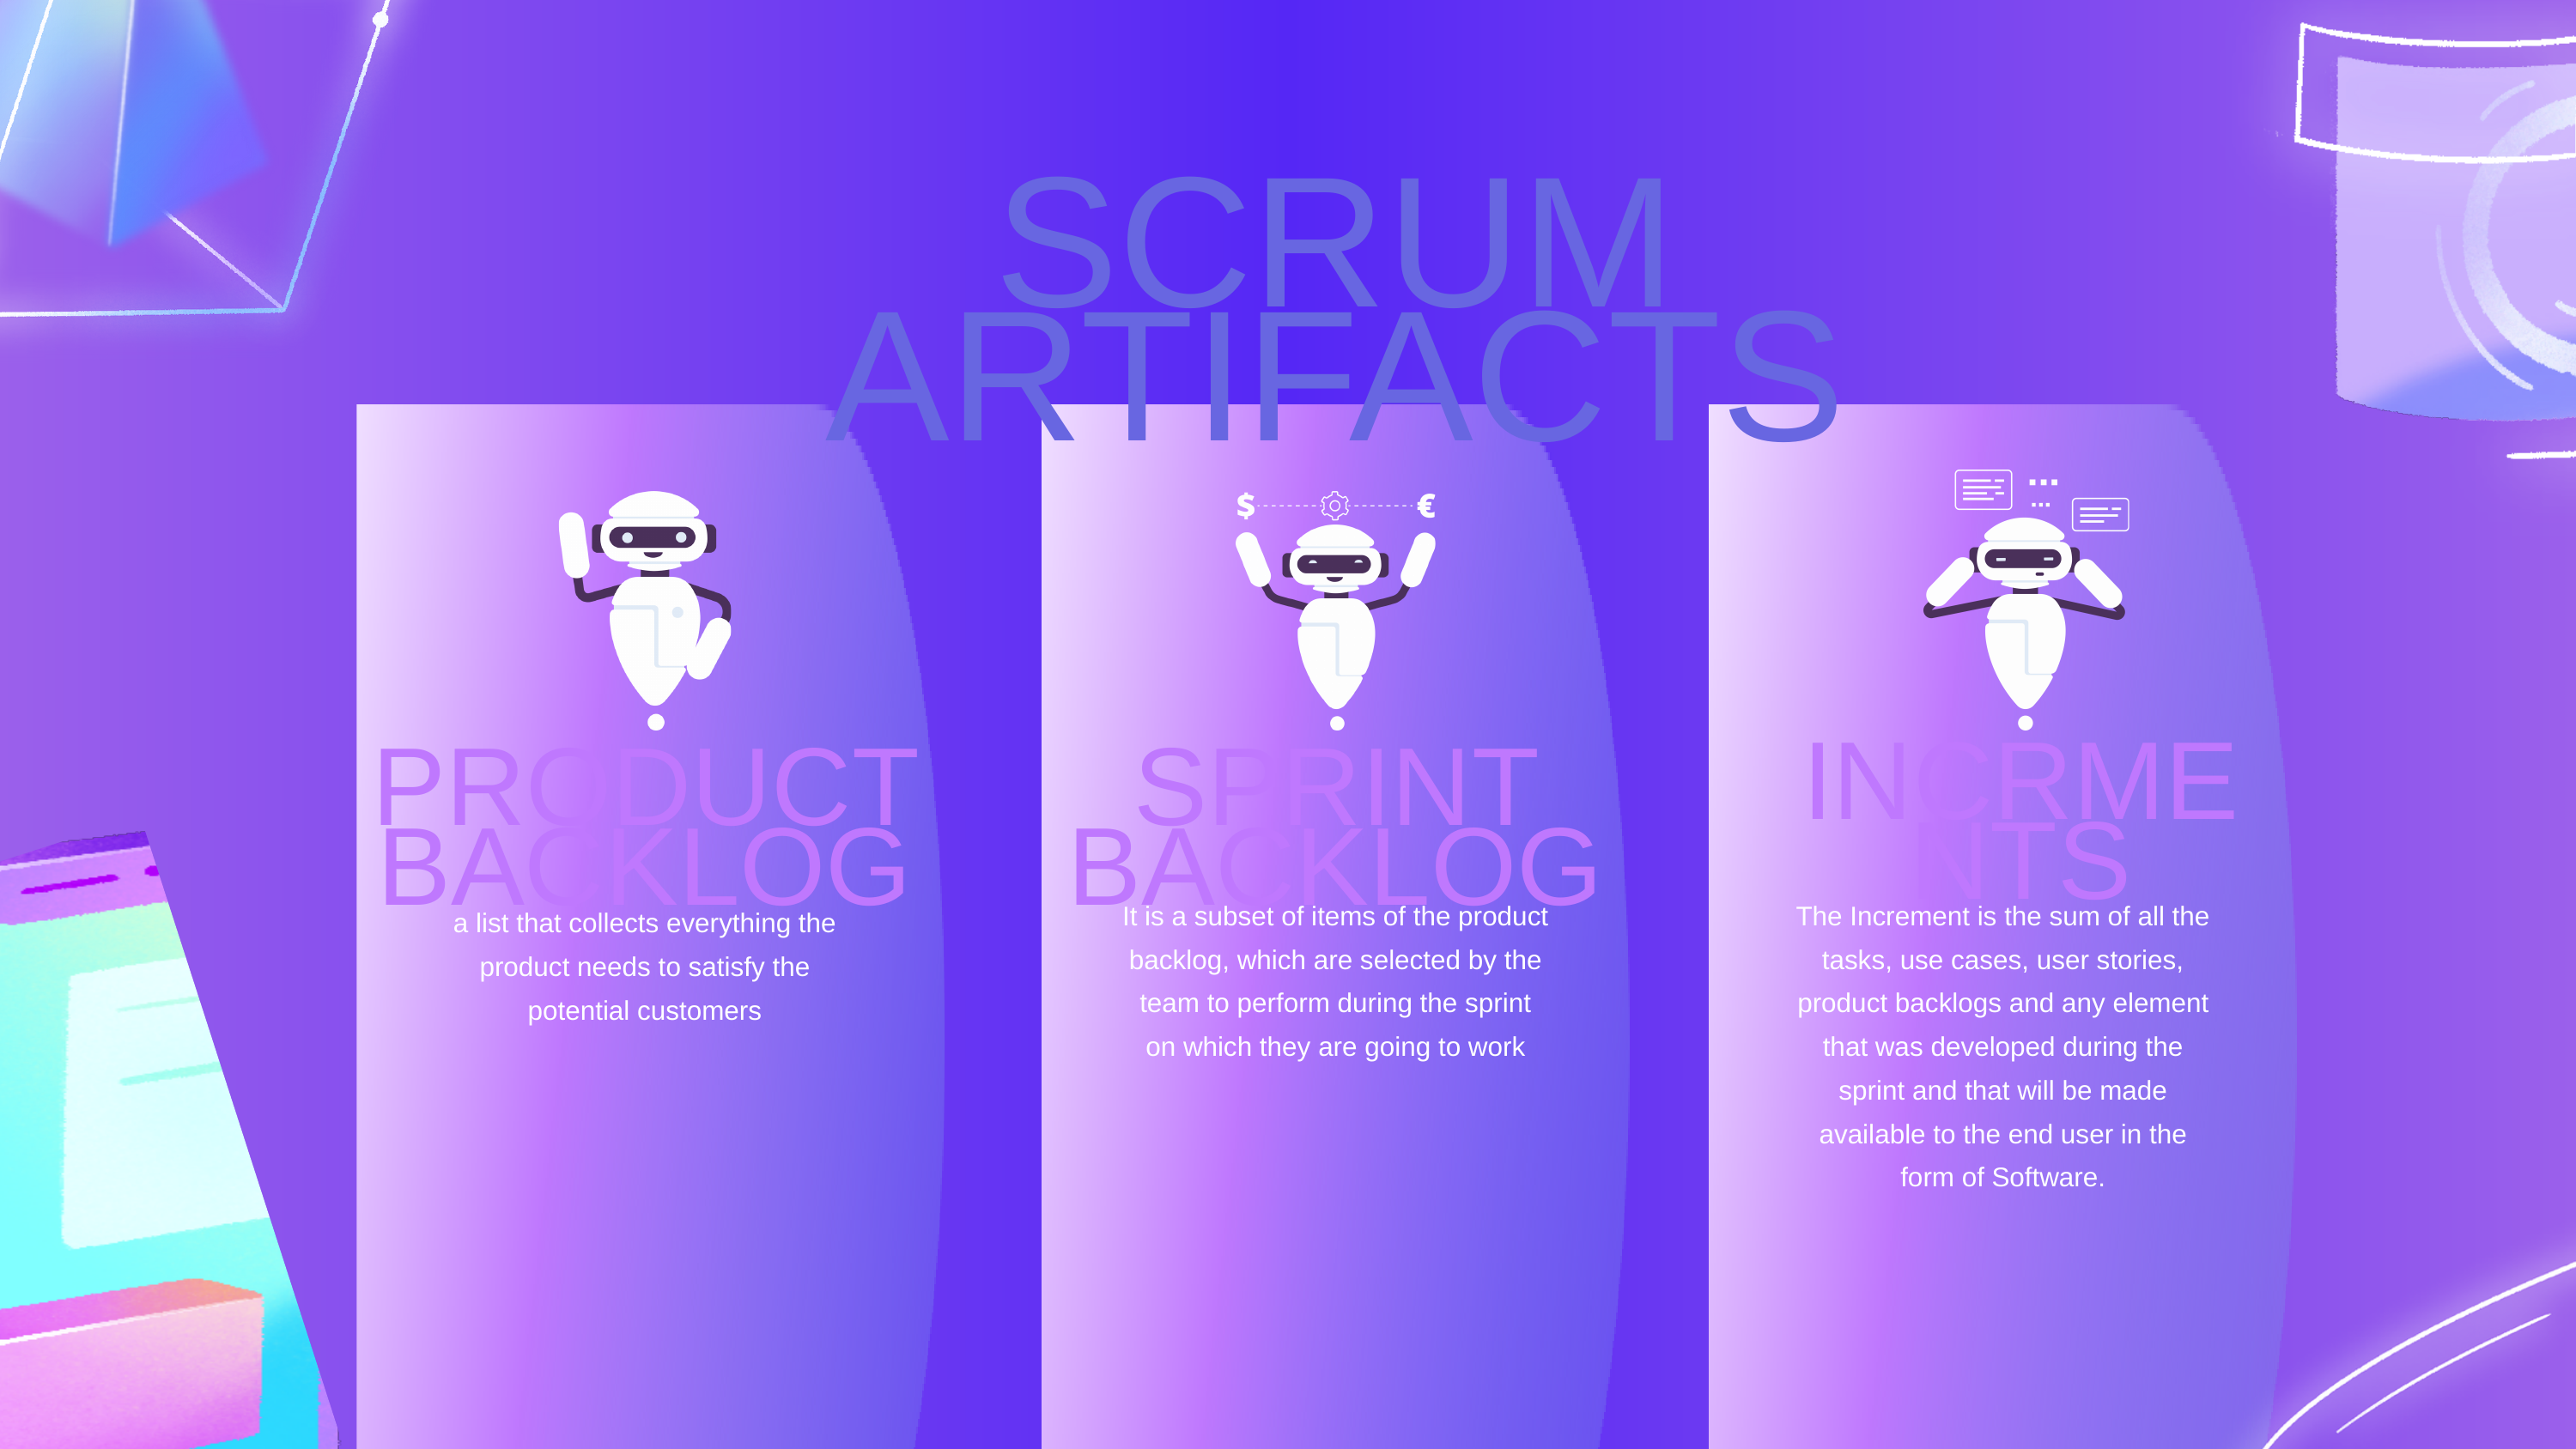

SCRUM ARTIFACTS

INCRMENTS
PRODUCT BACKLOG
SPRINT BACKLOG

It is a subset of items of the product backlog, which are selected by the team to perform during the sprint on which they are going to work
The Increment is the sum of all the tasks, use cases, user stories, product backlogs and any element that was developed during the sprint and that will be made available to the end user in the form of Software.
a list that collects everything the product needs to satisfy the potential customers